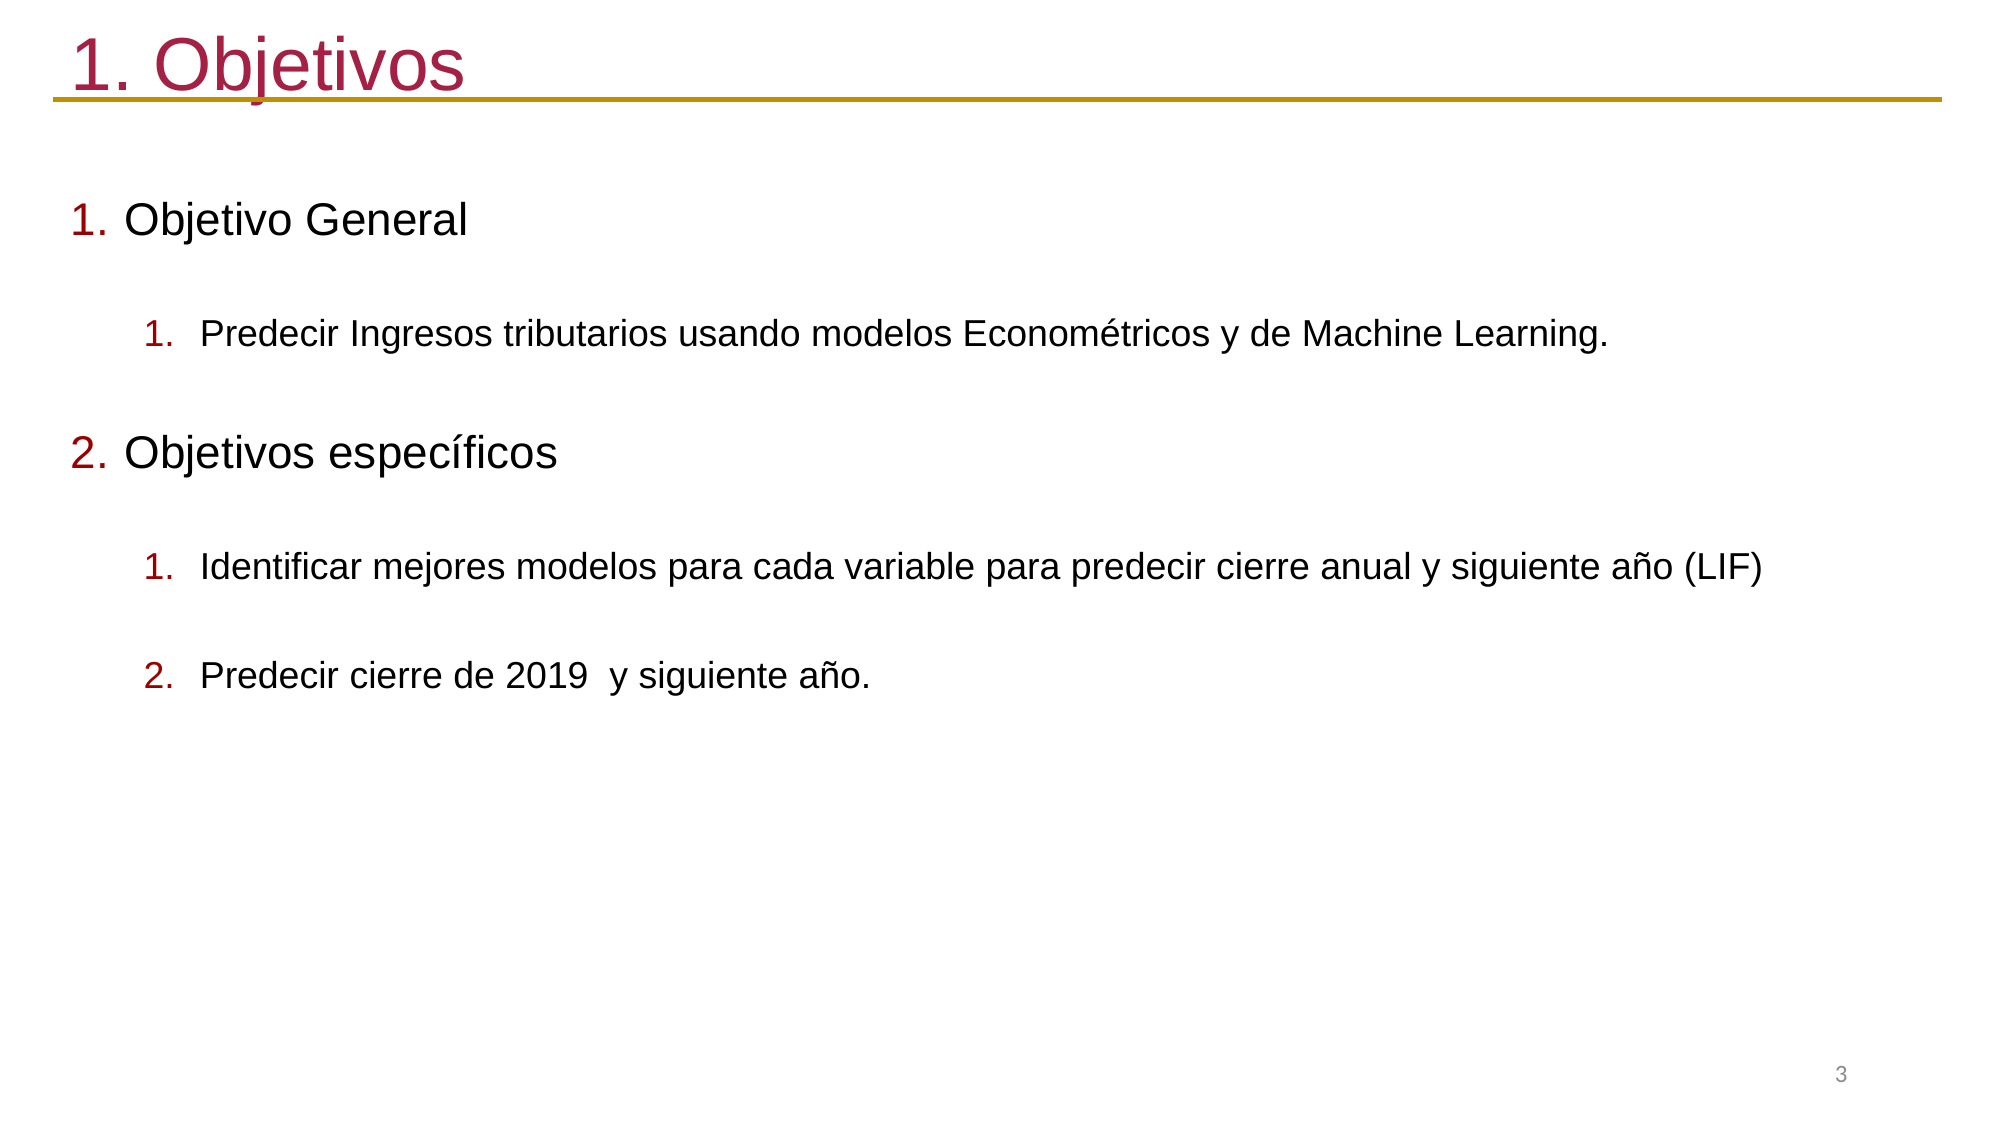

1. Objetivos
Objetivo General
Predecir Ingresos tributarios usando modelos Econométricos y de Machine Learning.
Objetivos específicos
Identificar mejores modelos para cada variable para predecir cierre anual y siguiente año (LIF)
Predecir cierre de 2019  y siguiente año.
3